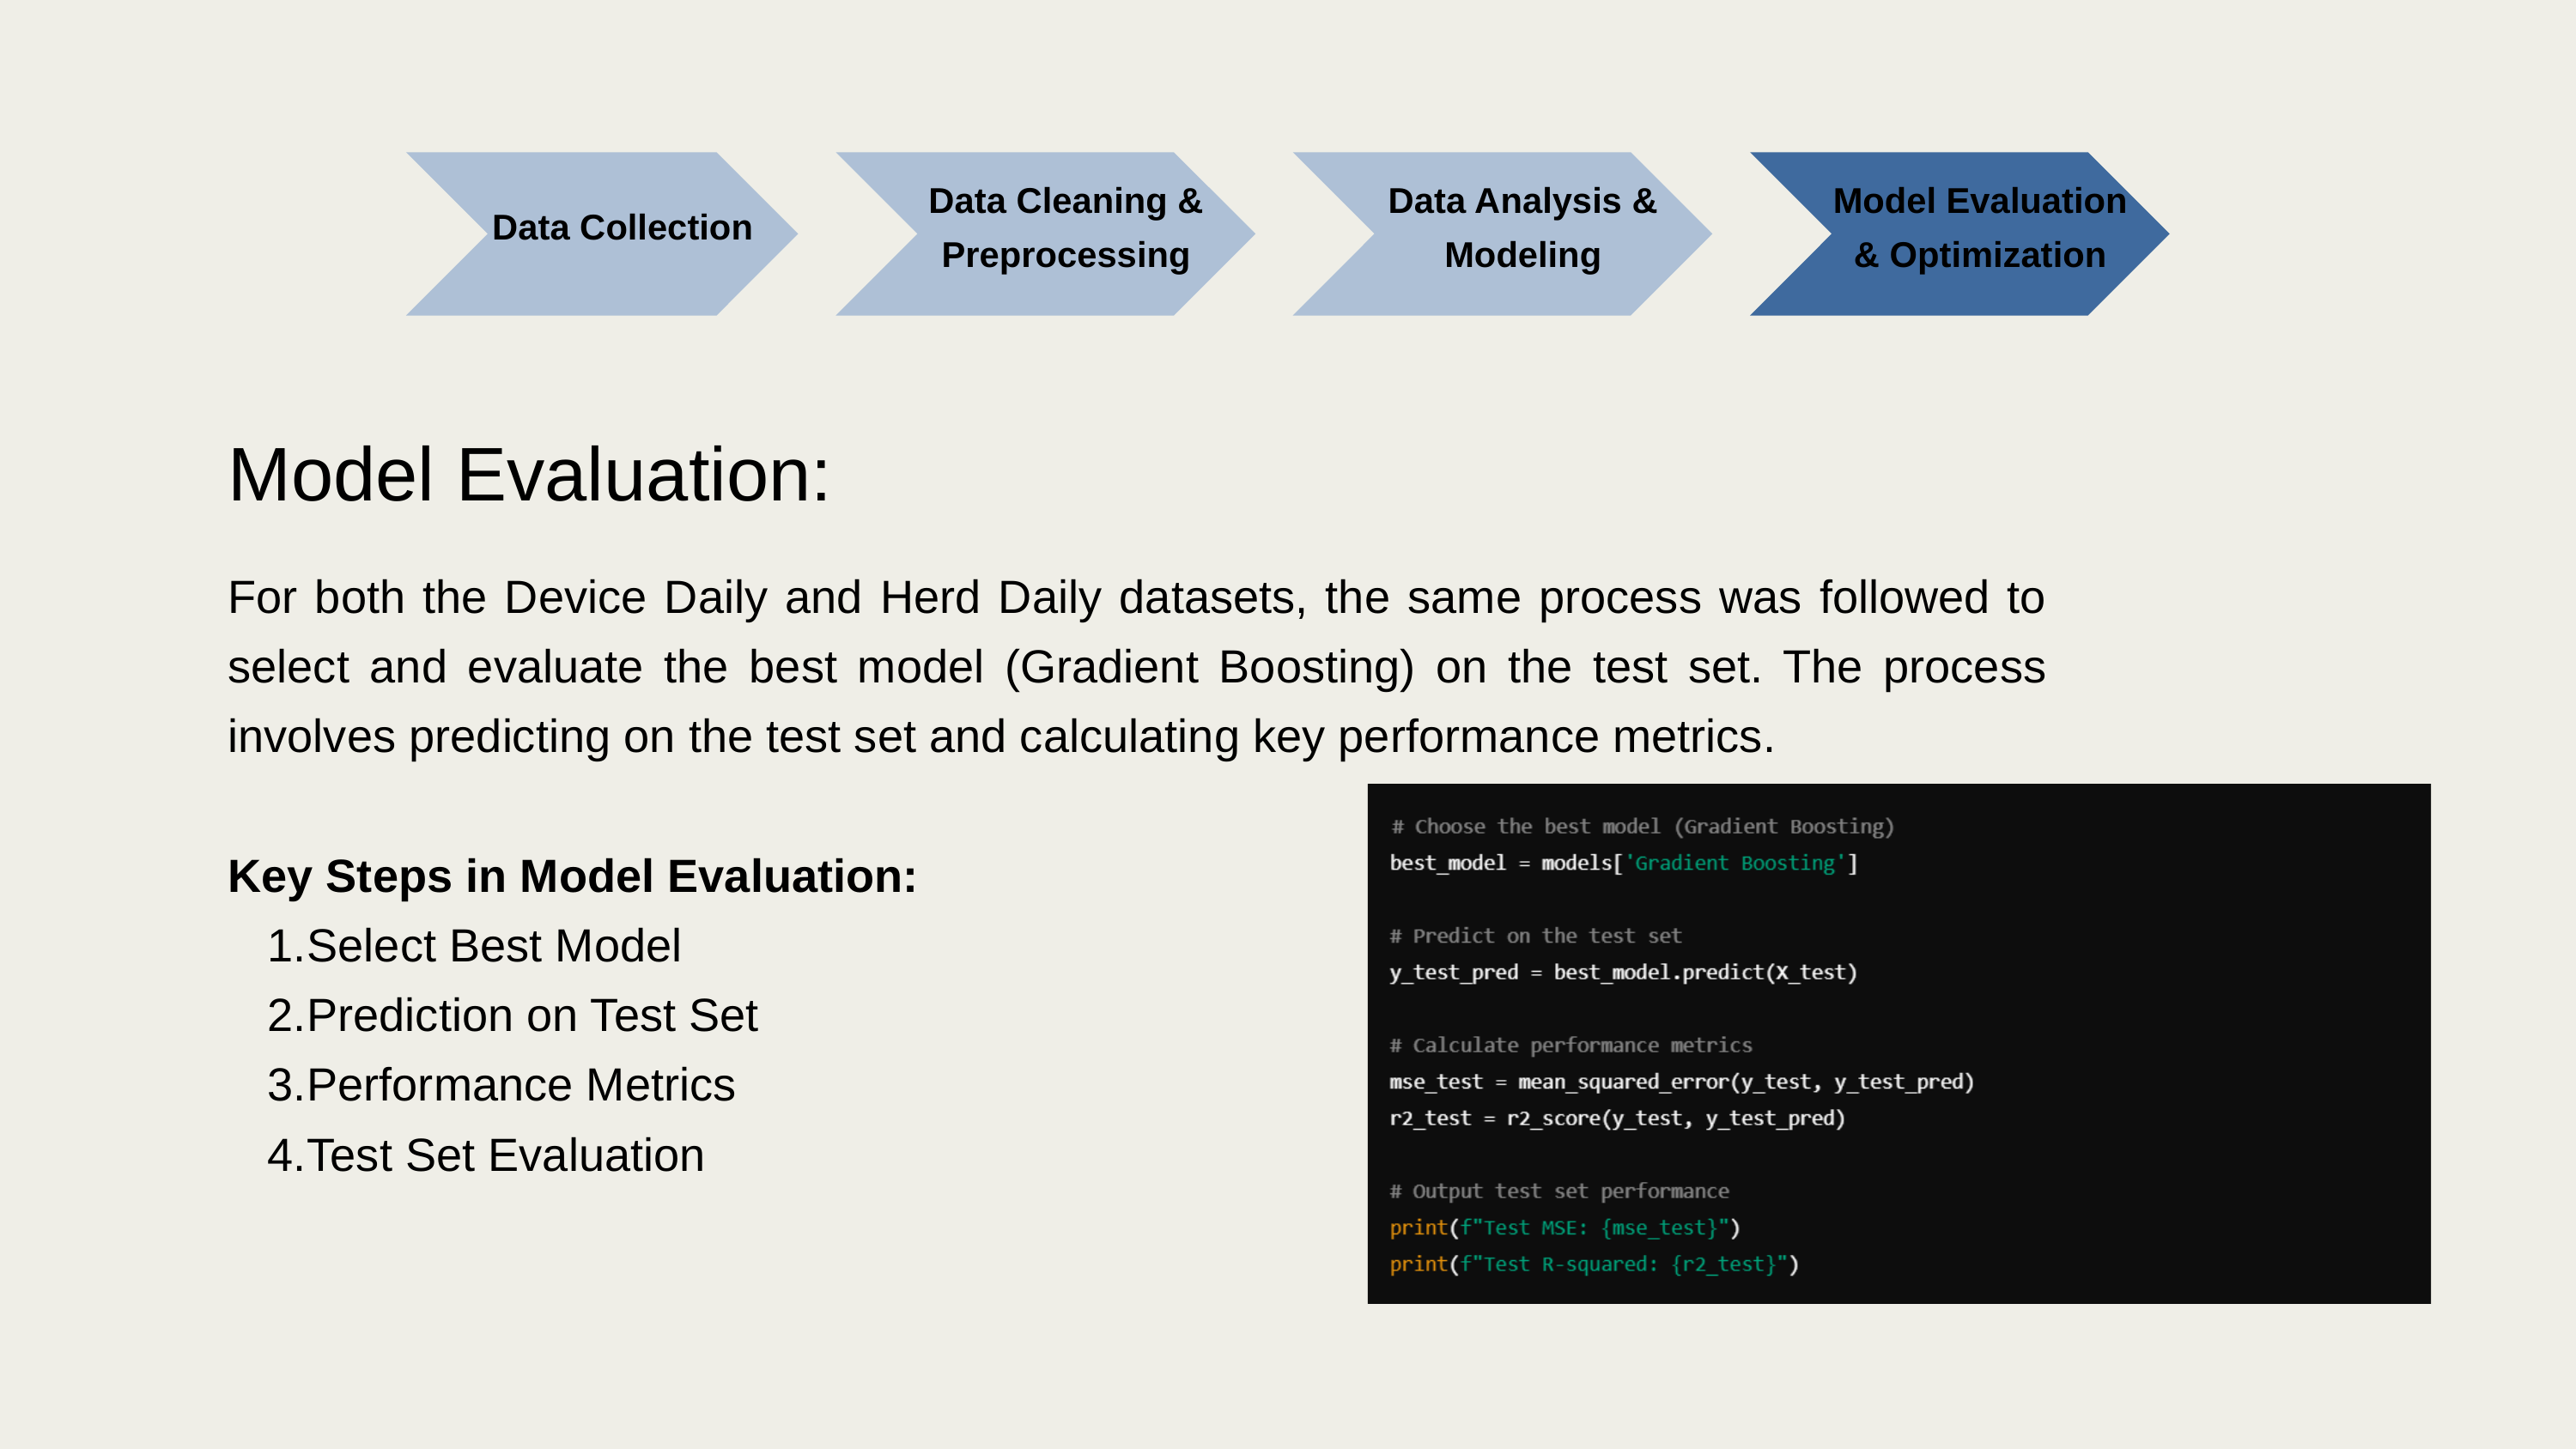

Data Collection

Data Cleaning & Preprocessing

Data Analysis & Modeling

Model Evaluation & Optimization
Model Evaluation:

For both the Device Daily and Herd Daily datasets, the same process was followed to select and evaluate the best model (Gradient Boosting) on the test set. The process involves predicting on the test set and calculating key performance metrics.

Key Steps in Model Evaluation:
Select Best Model
Prediction on Test Set
Performance Metrics
Test Set Evaluation